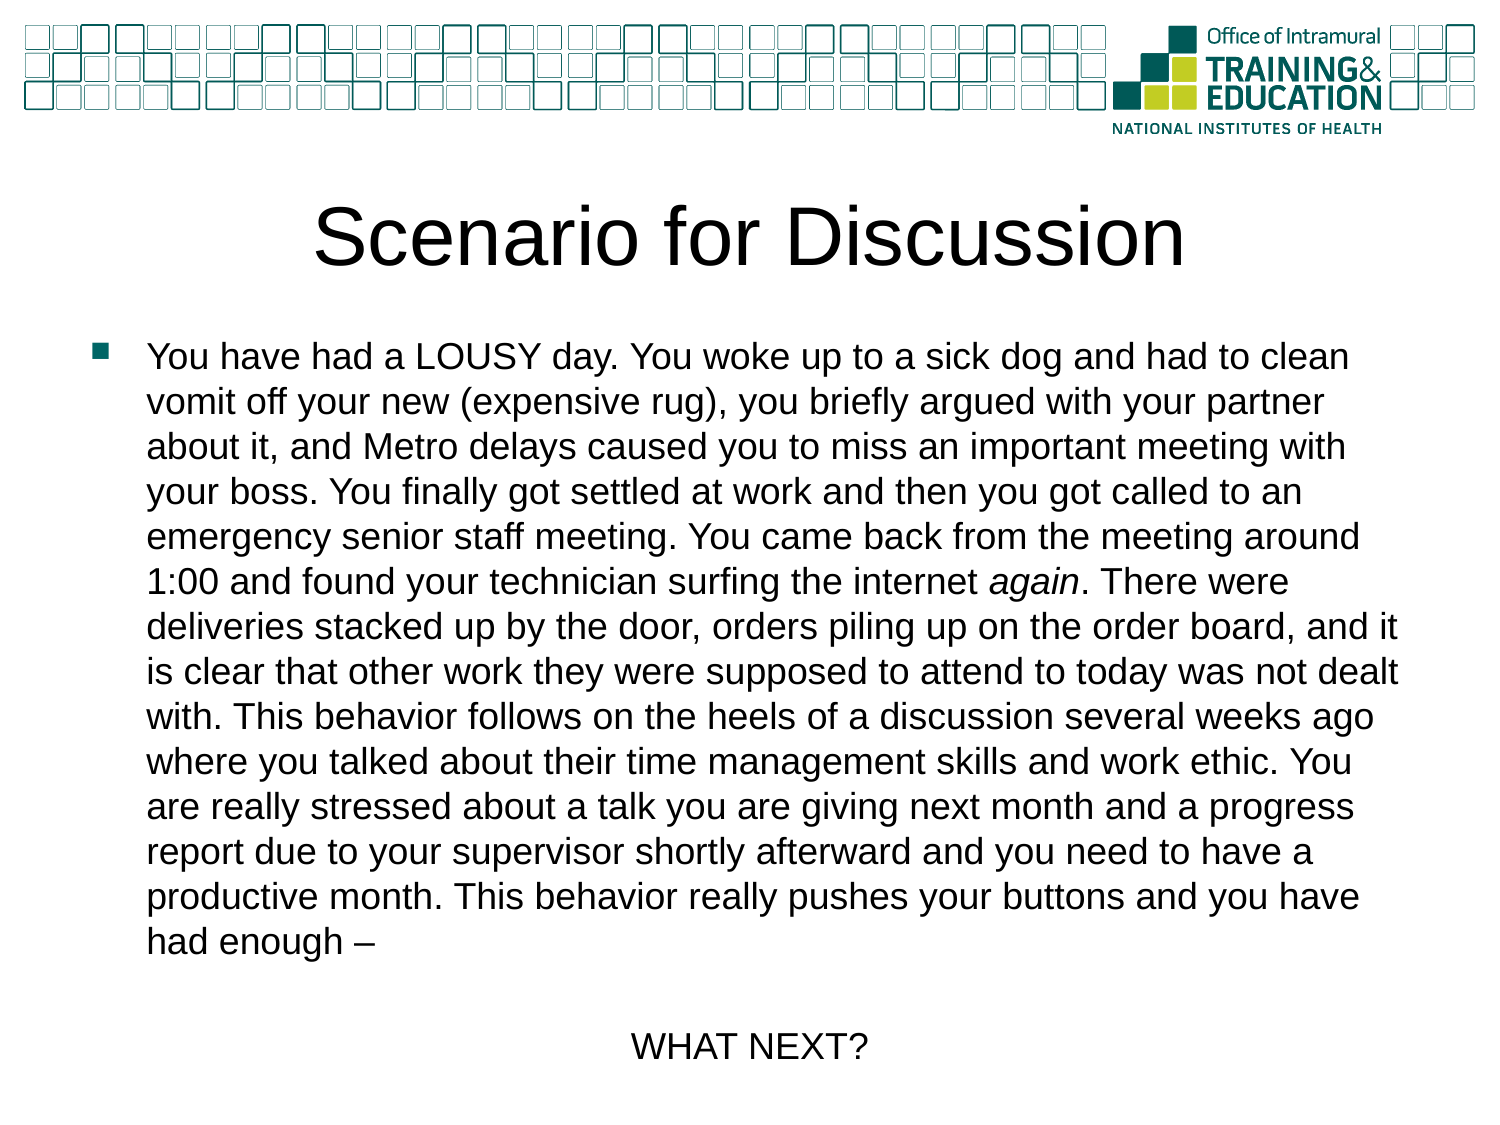

# Scenario for Discussion
You have had a LOUSY day. You woke up to a sick dog and had to clean vomit off your new (expensive rug), you briefly argued with your partner  about it, and Metro delays caused you to miss an important meeting with your boss. You finally got settled at work and then you got called to an emergency senior staff meeting. You came back from the meeting around 1:00 and found your technician surfing the internet again. There were deliveries stacked up by the door, orders piling up on the order board, and it is clear that other work they were supposed to attend to today was not dealt with. This behavior follows on the heels of a discussion several weeks ago where you talked about their time management skills and work ethic. You are really stressed about a talk you are giving next month and a progress report due to your supervisor shortly afterward and you need to have a productive month. This behavior really pushes your buttons and you have had enough –

WHAT NEXT?